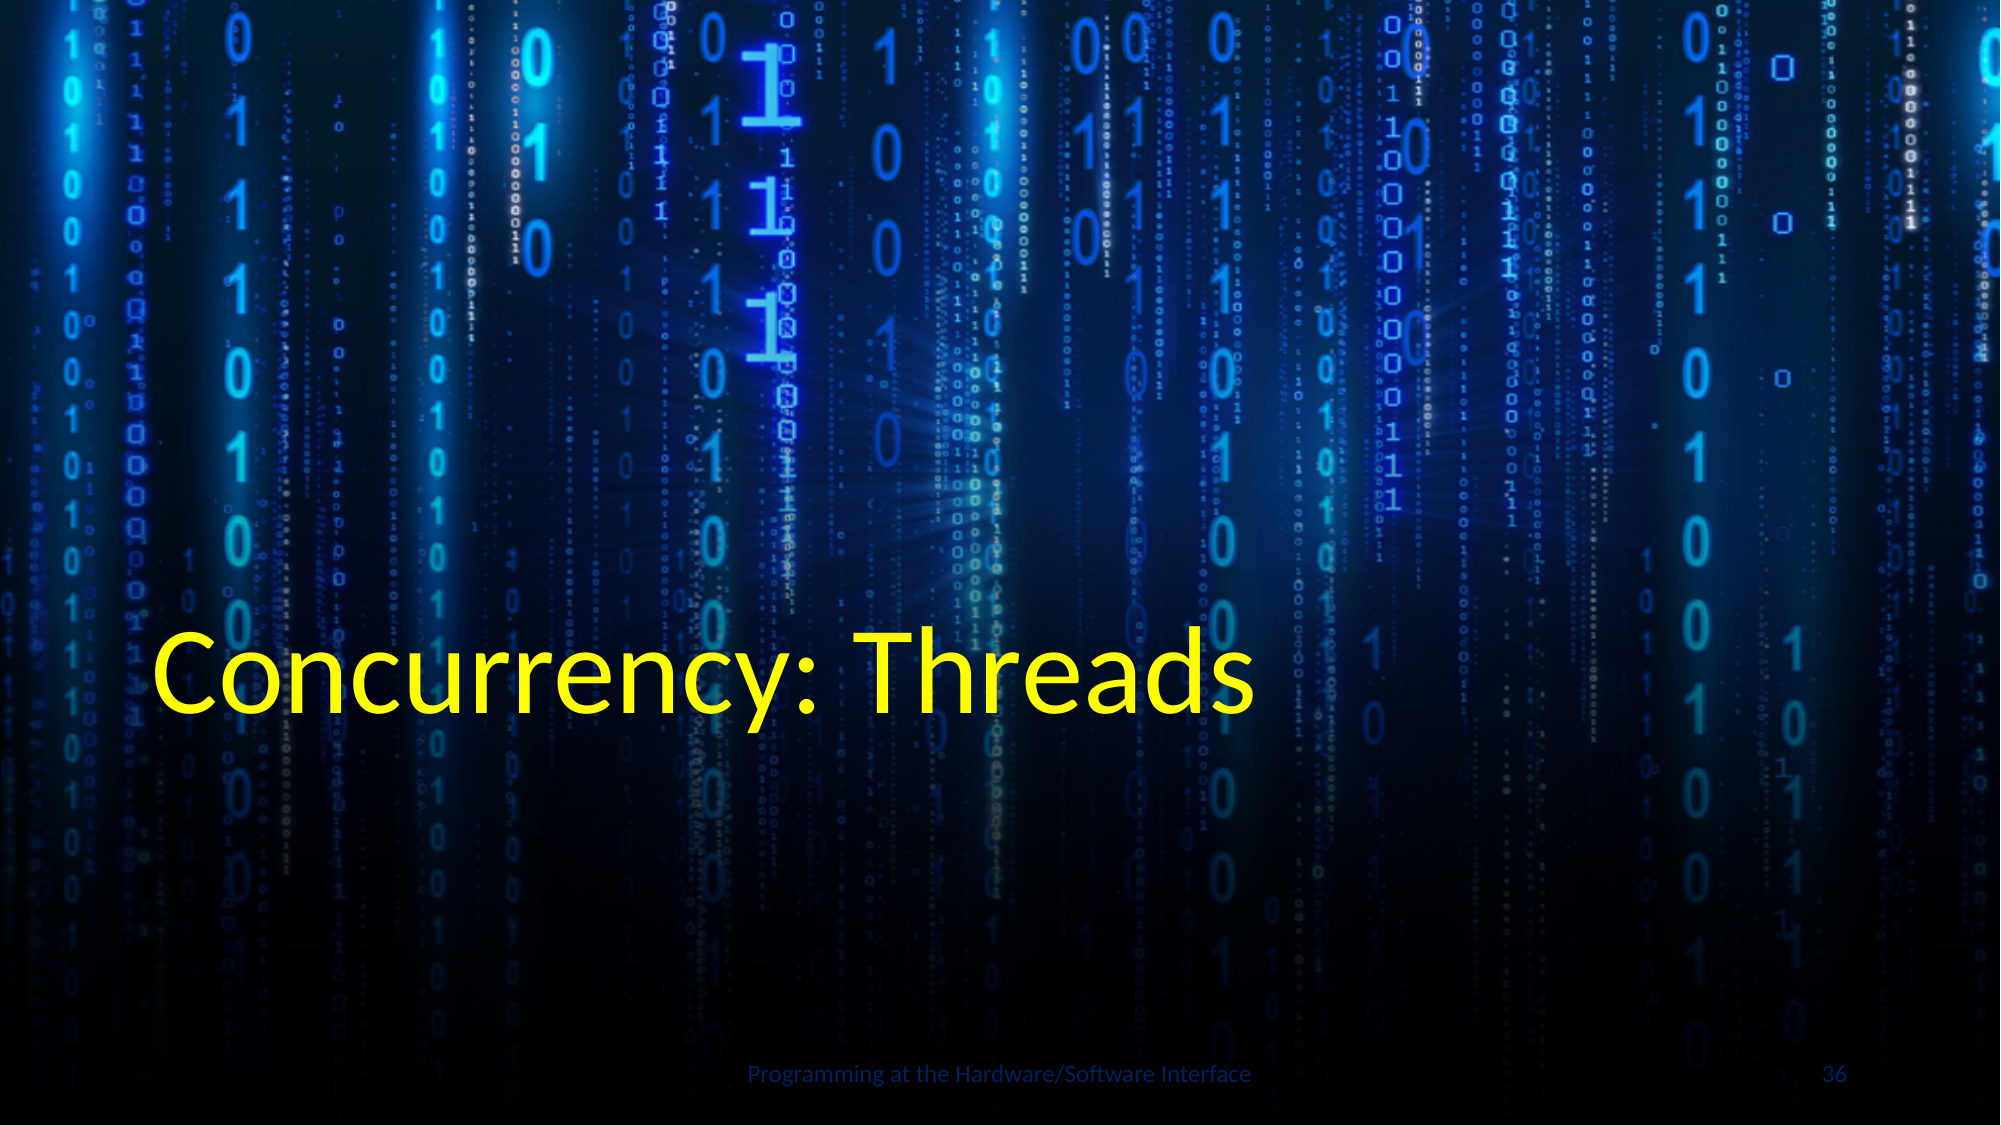

# Concurrency: Threads

Programming at the Hardware/Software Interface
36